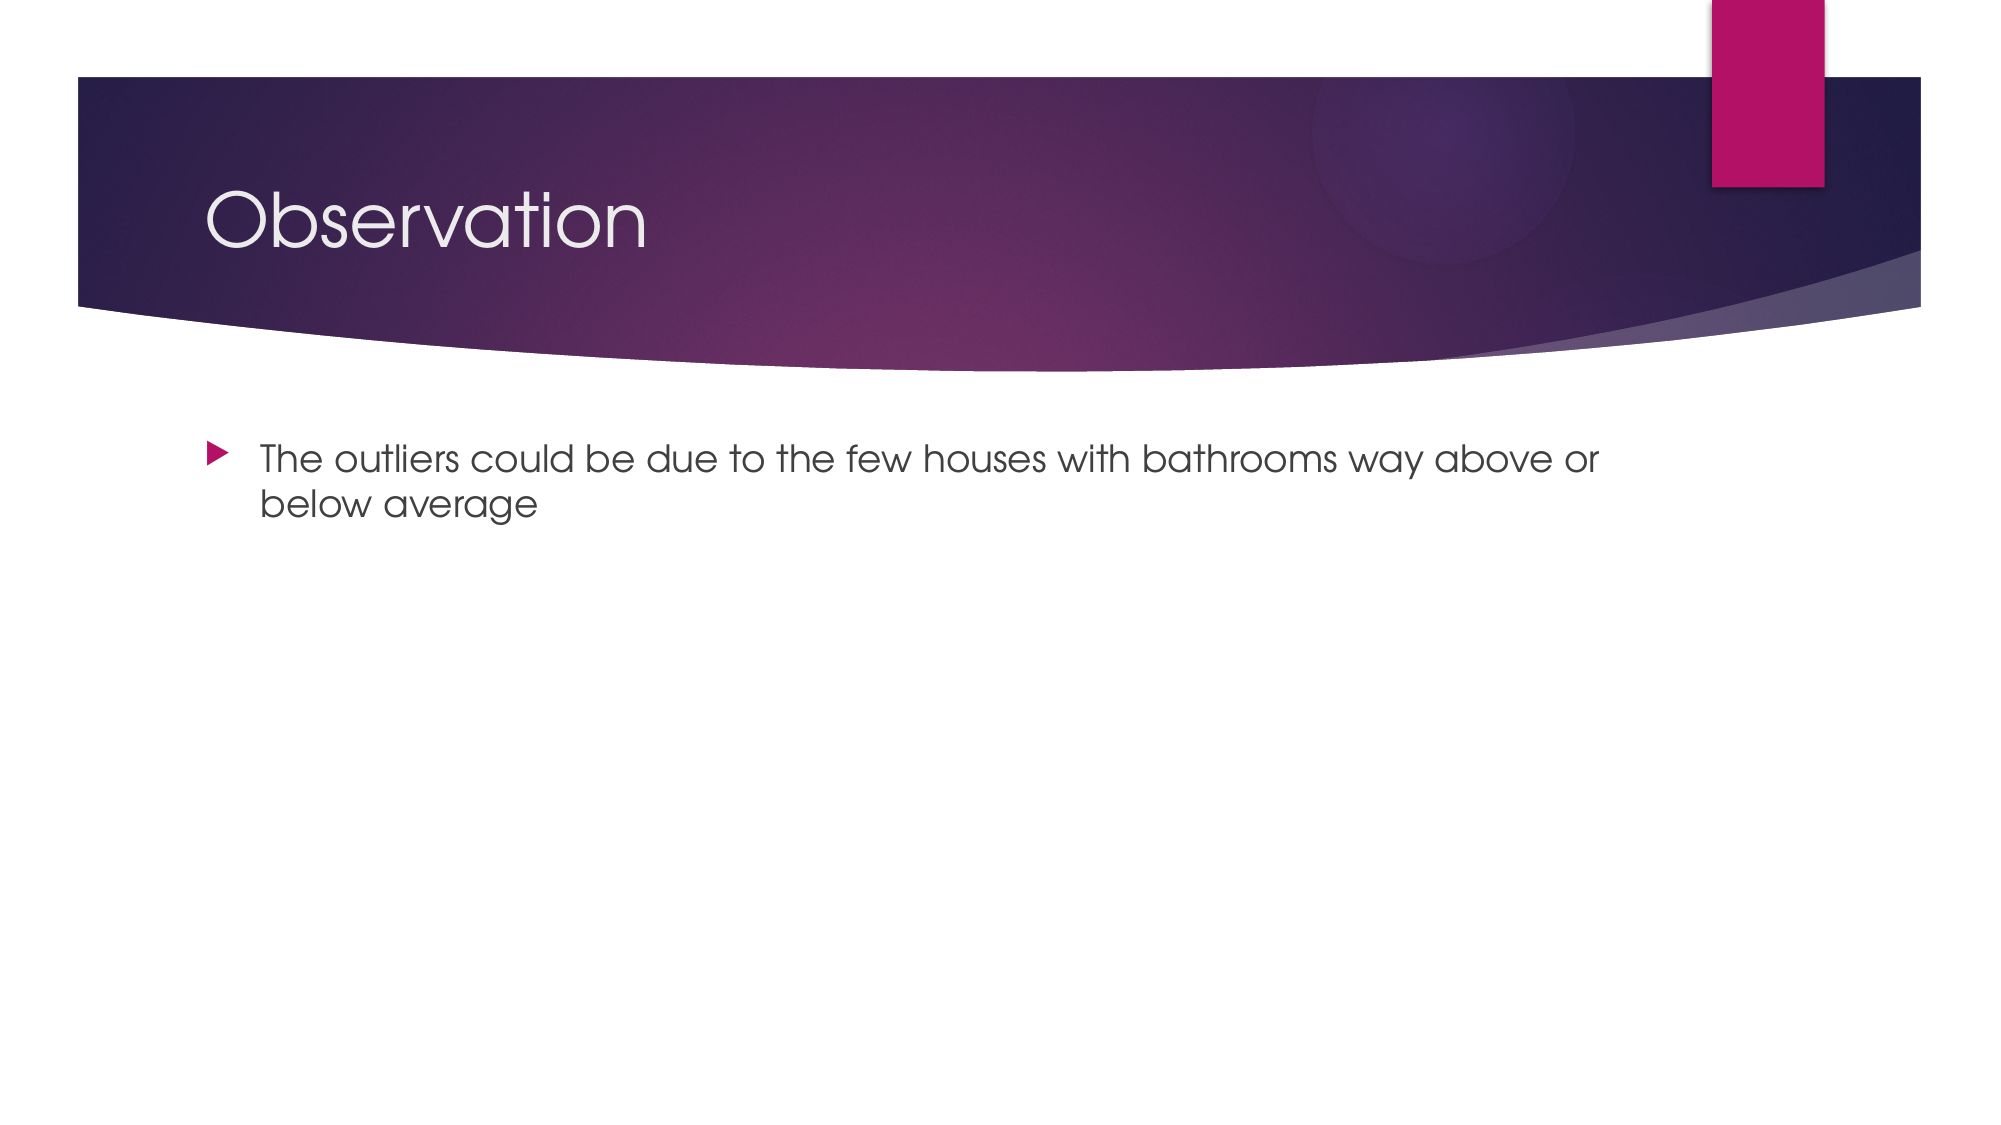

# Observation
The outliers could be due to the few houses with bathrooms way above or below average